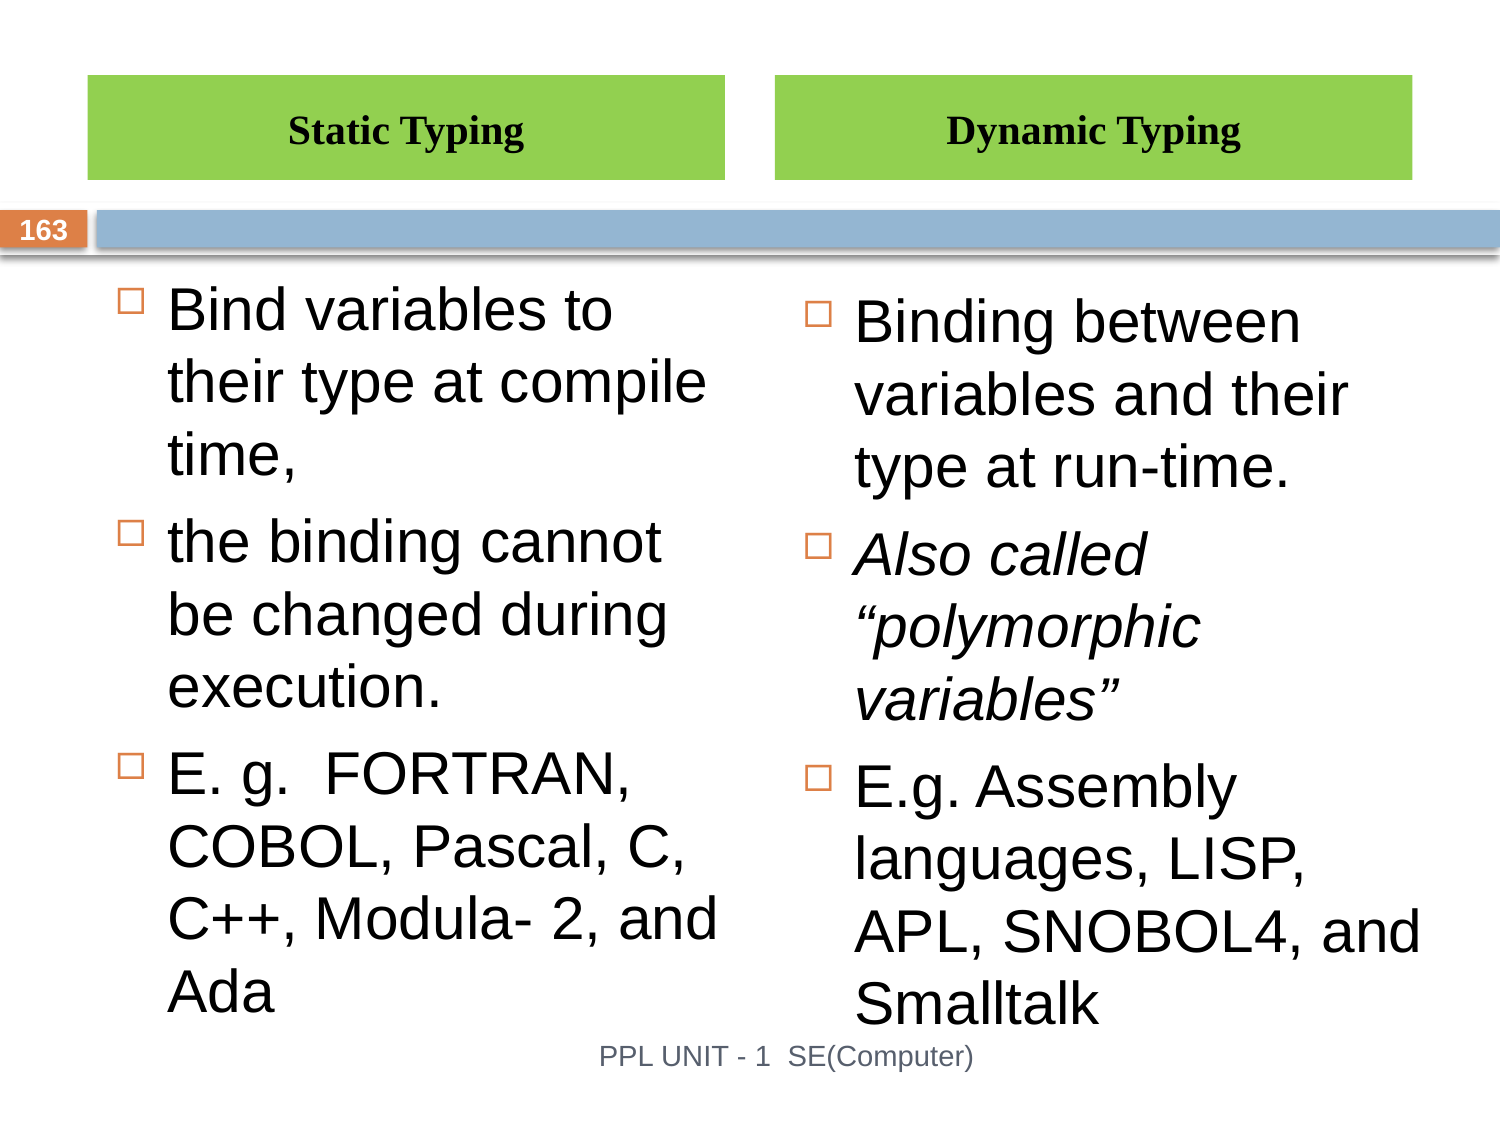

Static Typing
Dynamic Typing
163
Bind variables to their type at compile time,
the binding cannot be changed during execution.
E. g.  FORTRAN, COBOL, Pascal, C, C++, Modula- 2, and Ada
Binding between variables and their type at run-time.
Also called “polymorphic variables”
E.g. Assembly languages, LISP, APL, SNOBOL4, and Smalltalk
PPL UNIT - 1  SE(Computer)